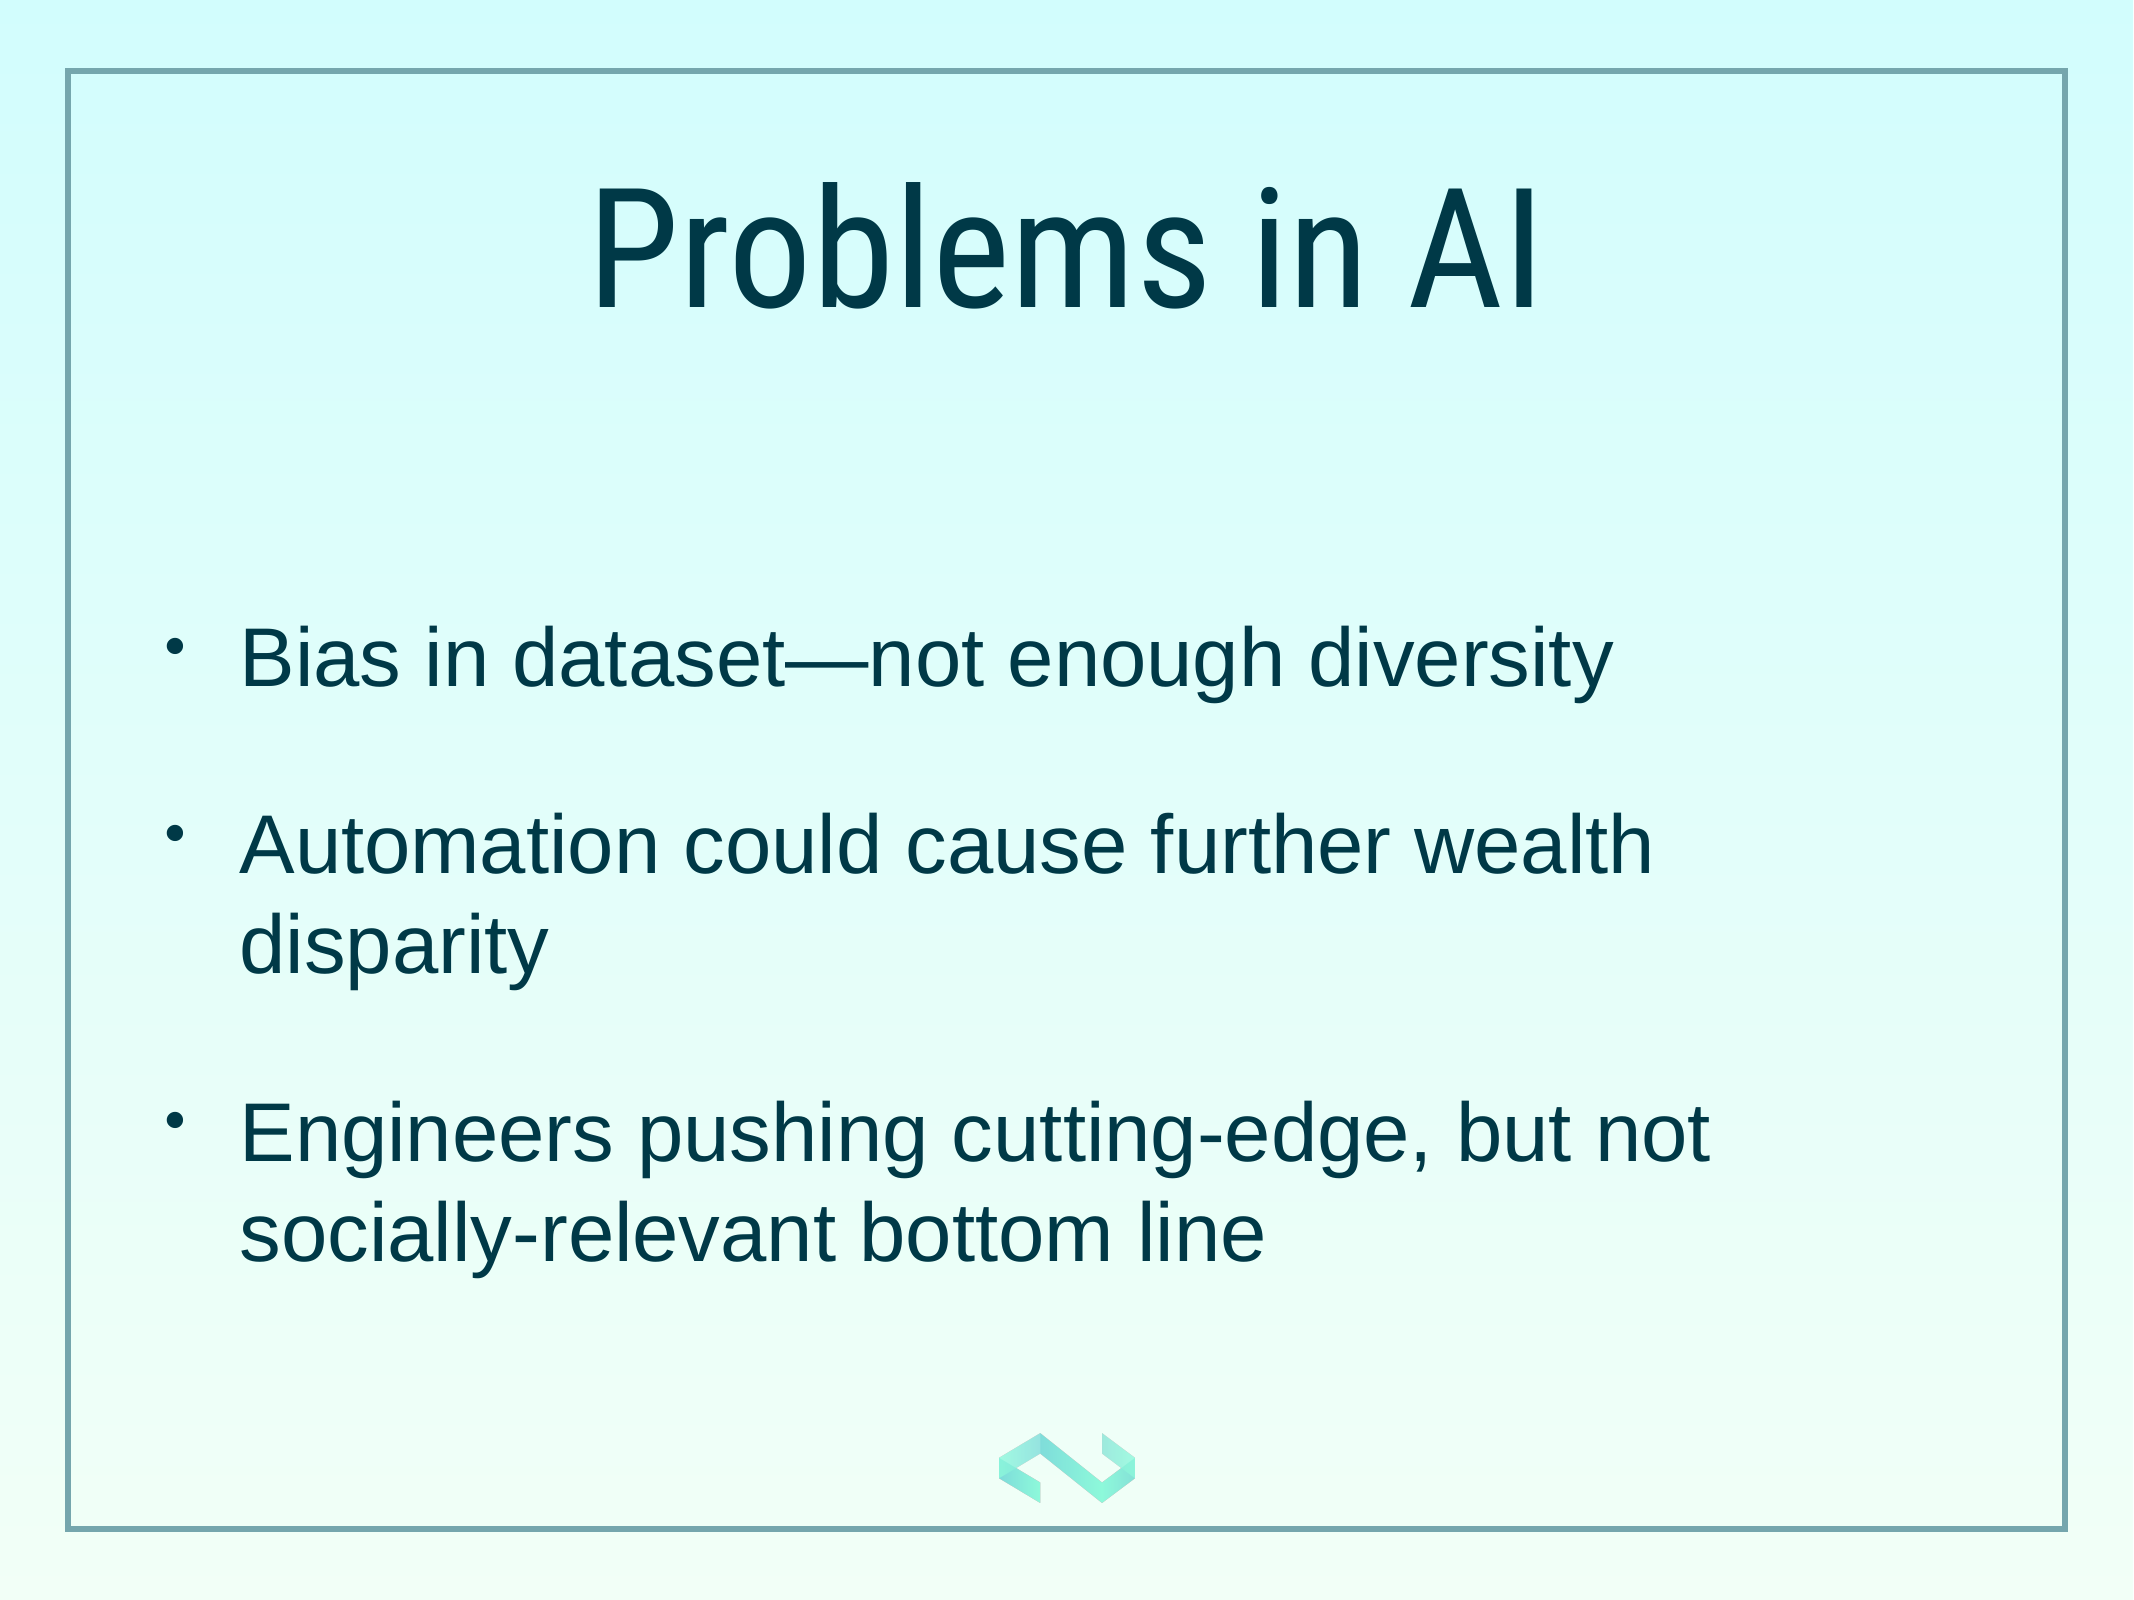

# Problems in AI
Bias in dataset—not enough diversity
Automation could cause further wealth disparity
Engineers pushing cutting-edge, but not socially-relevant bottom line